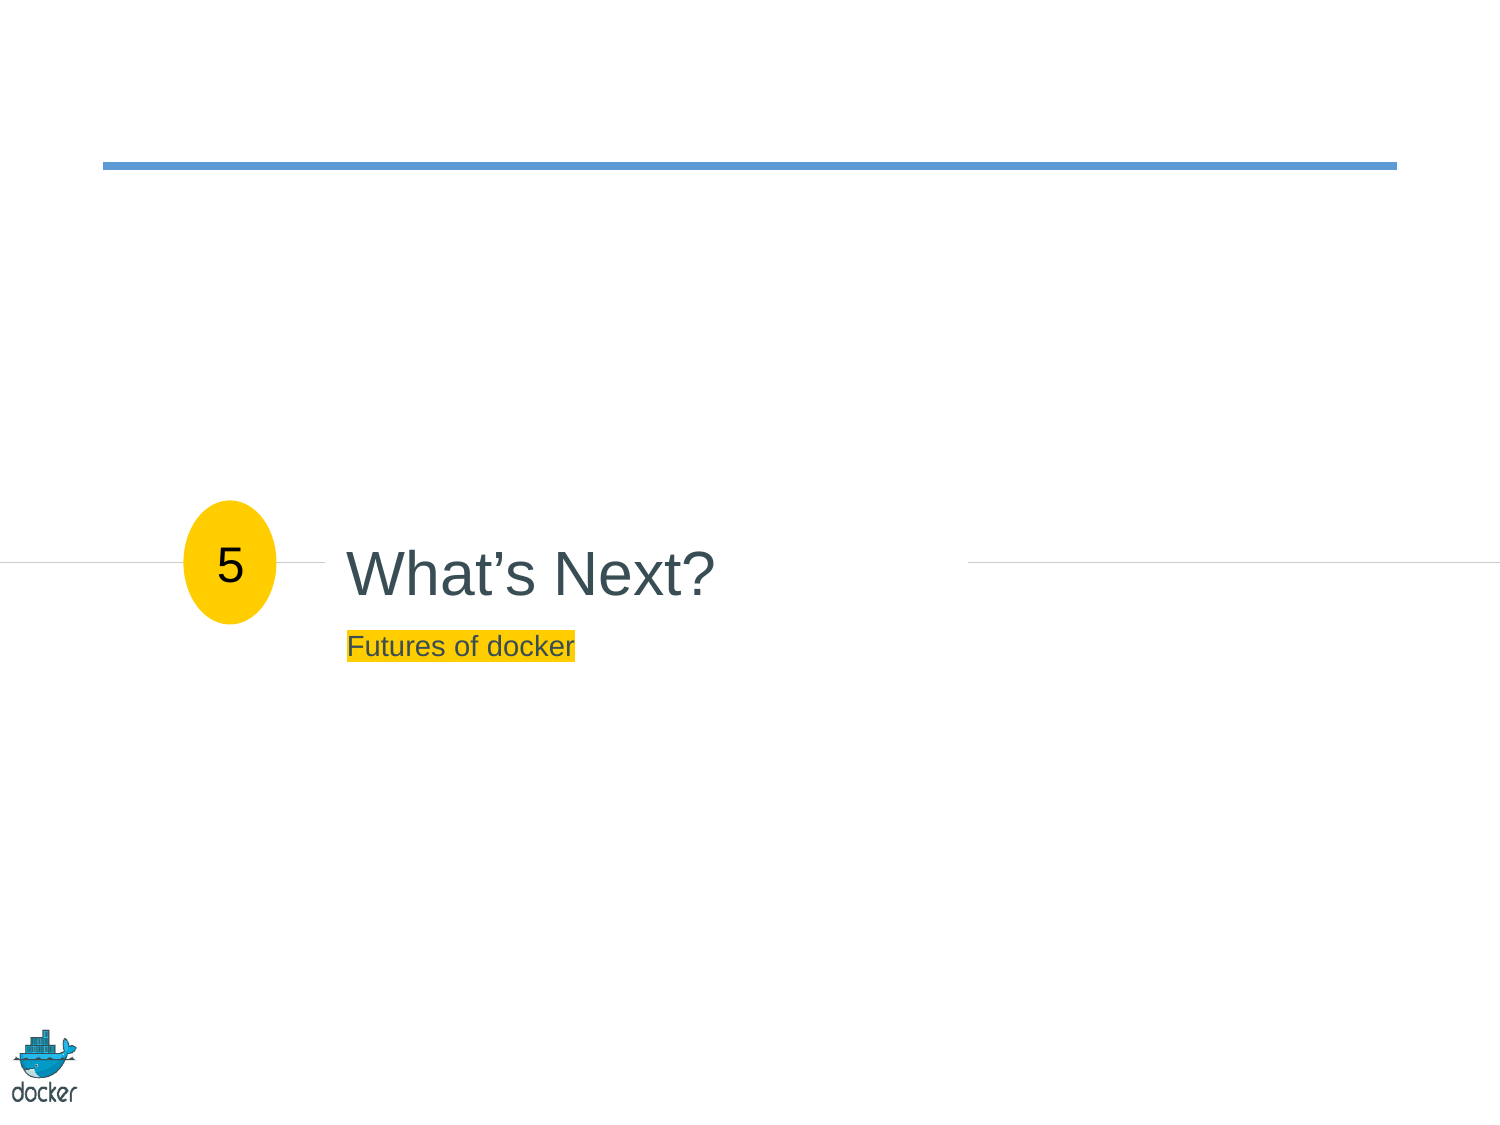

# What’s Next?
5
Futures of docker